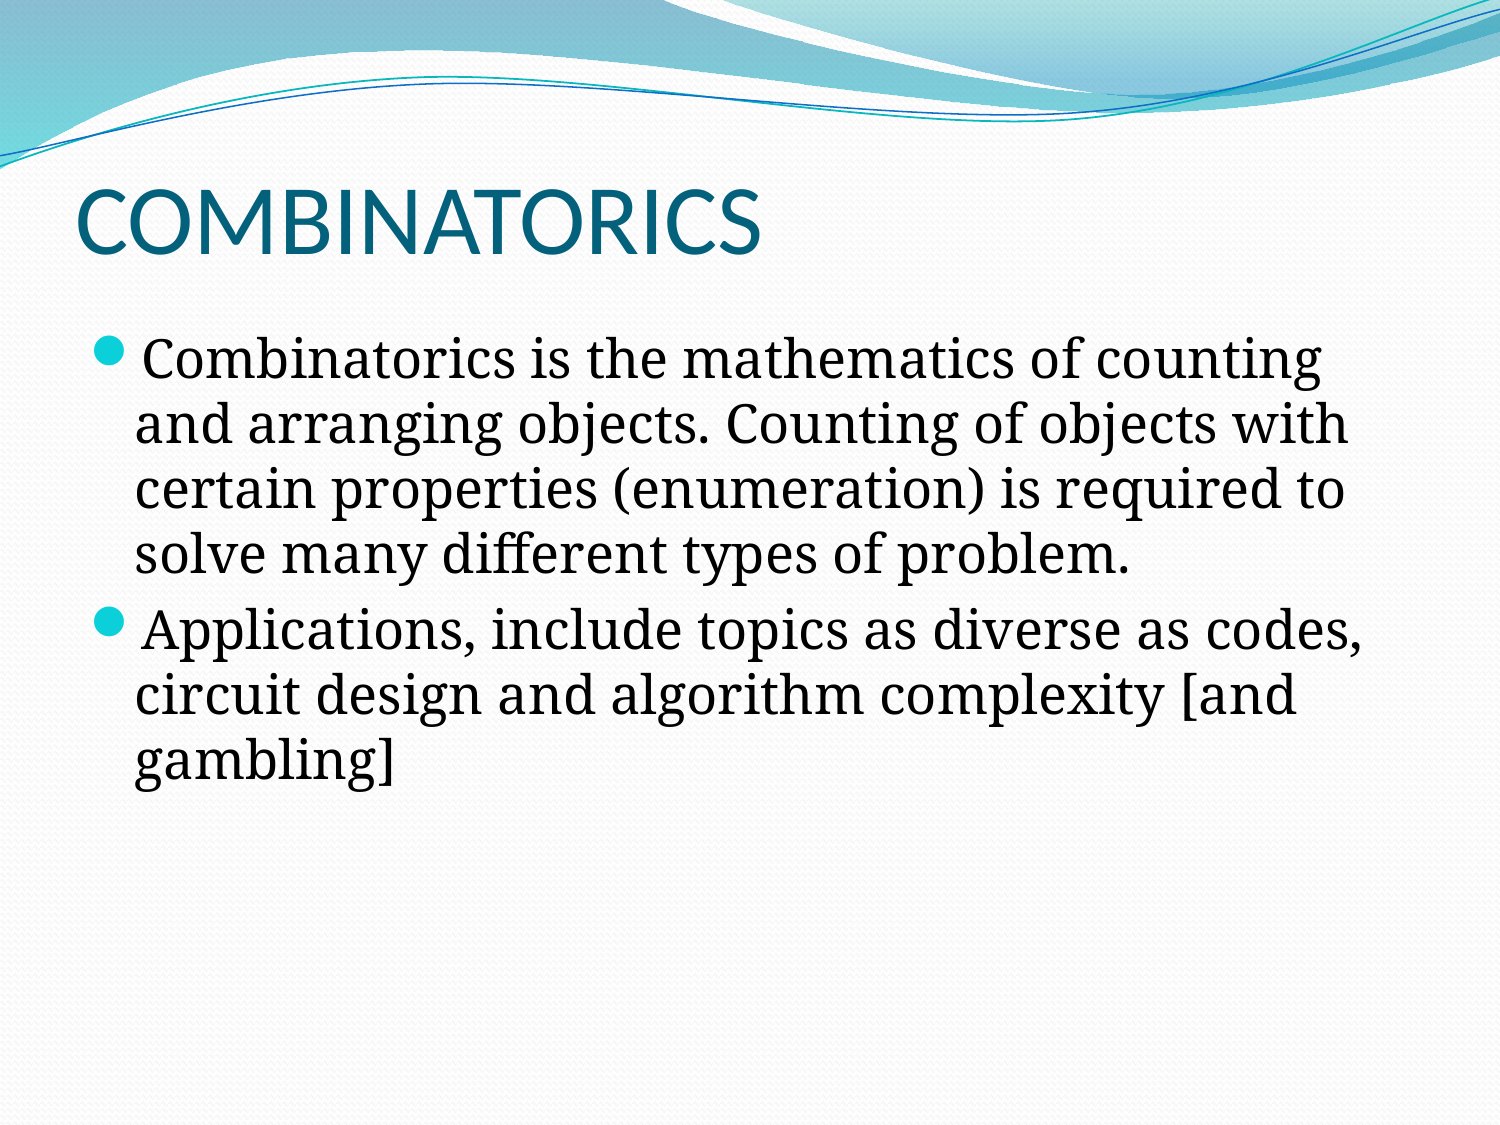

# COMBINATORICS
Combinatorics is the mathematics of counting and arranging objects. Counting of objects with certain properties (enumeration) is required to solve many different types of problem.
Applications, include topics as diverse as codes, circuit design and algorithm complexity [and gambling]